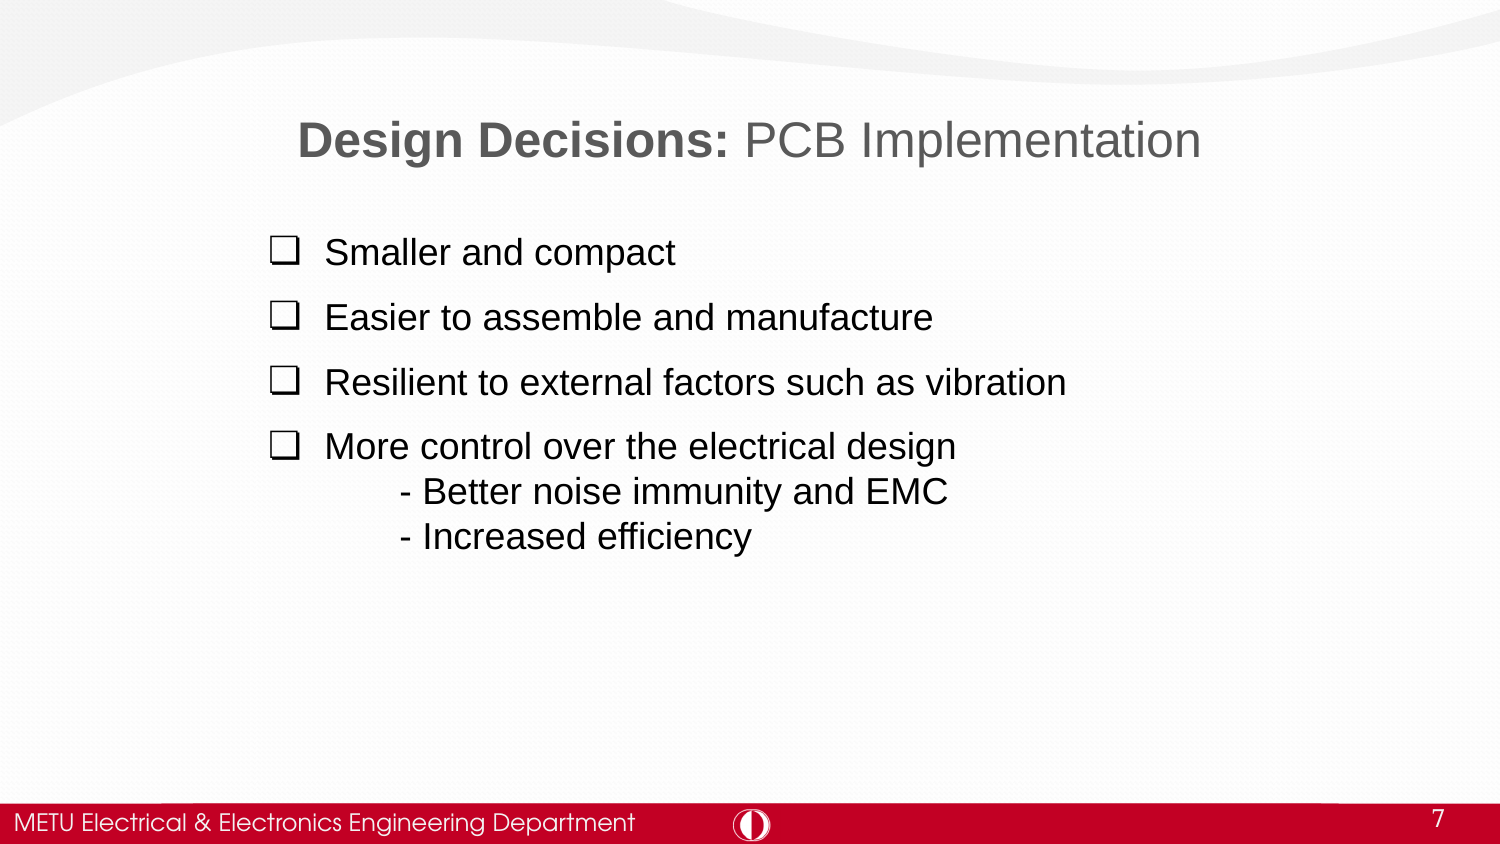

# Design Decisions: PCB Implementation
Smaller and compact

Easier to assemble and manufacture

Resilient to external factors such as vibration

More control over the electrical design
	- Better noise immunity and EMC
	- Increased efficiency

METU Electrical & Electronics Engineering Department
7